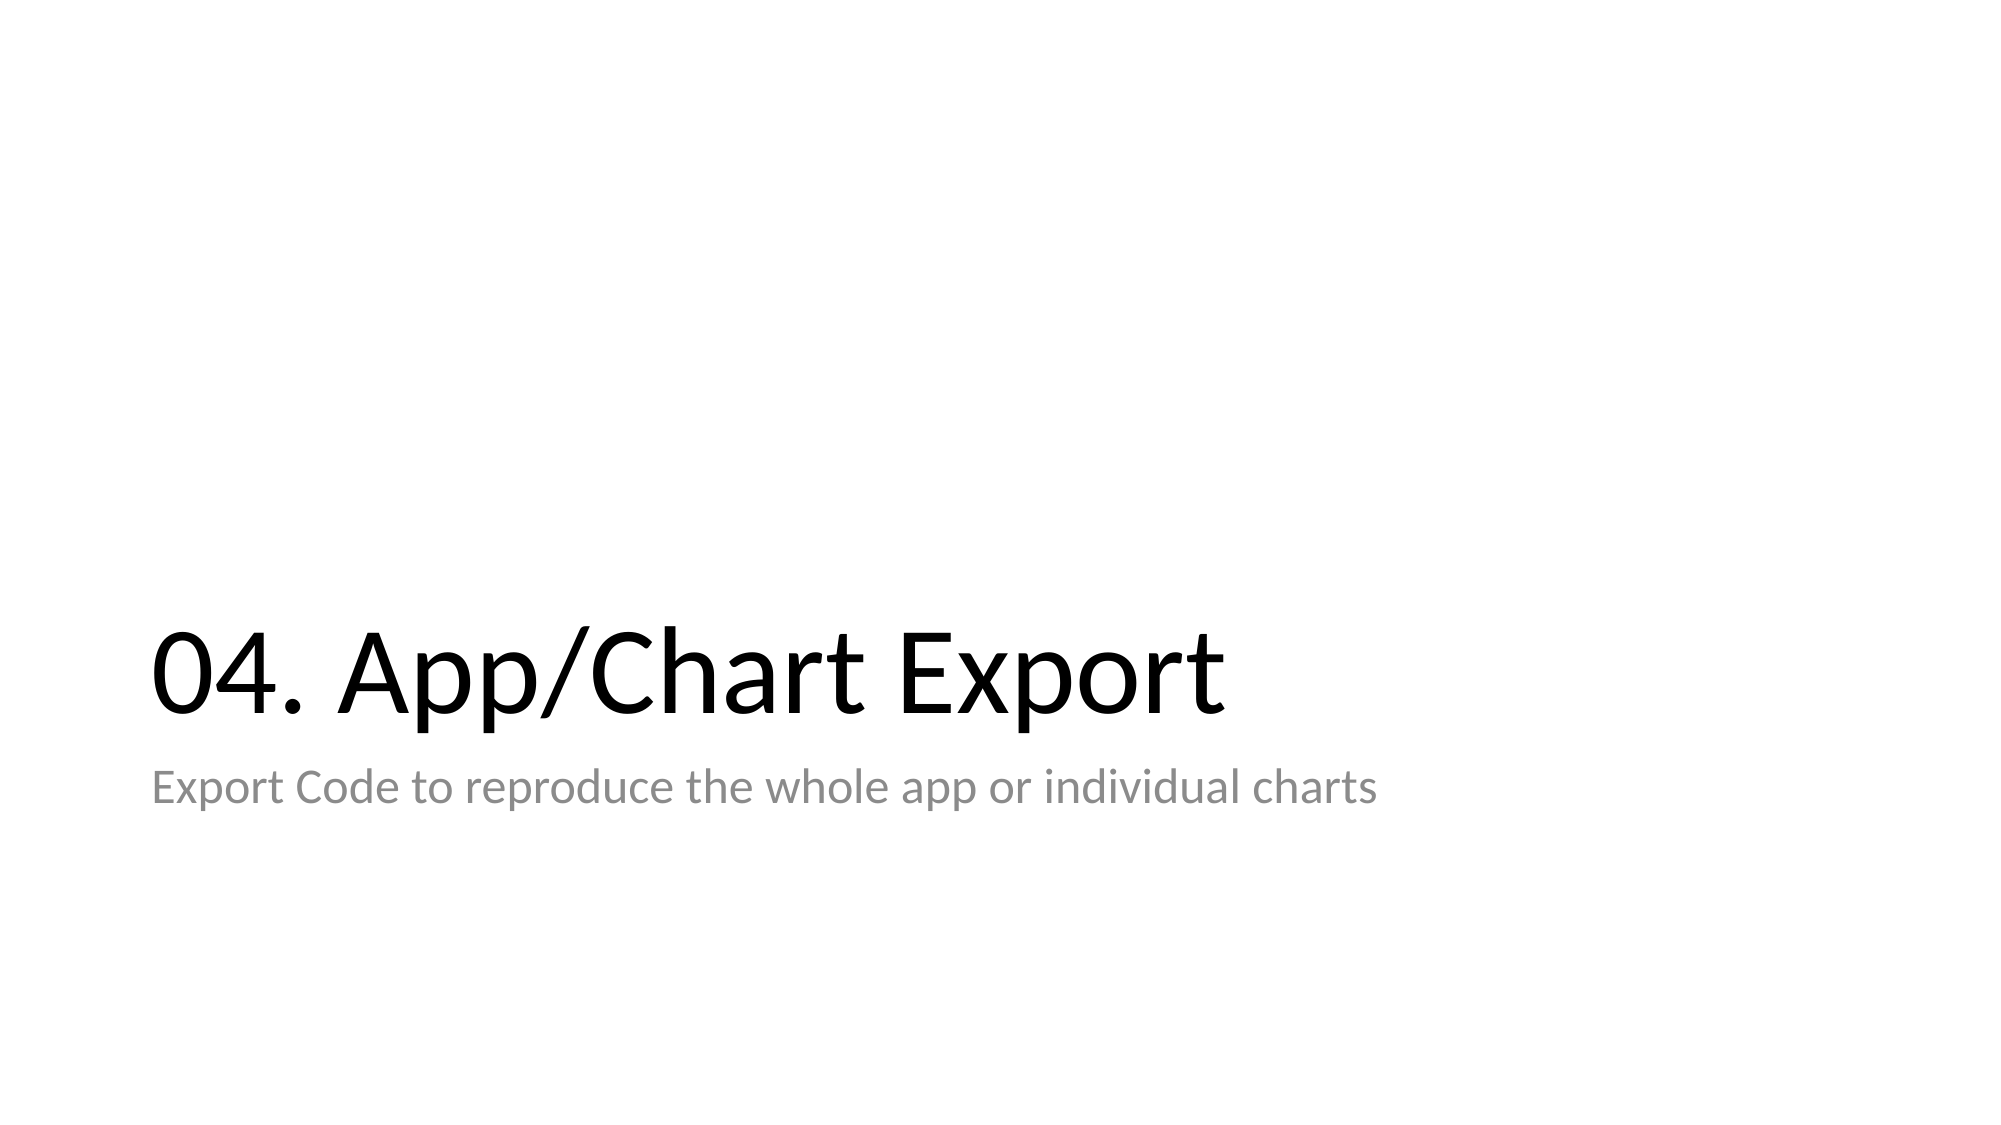

# 04. App/Chart Export
Export Code to reproduce the whole app or individual charts